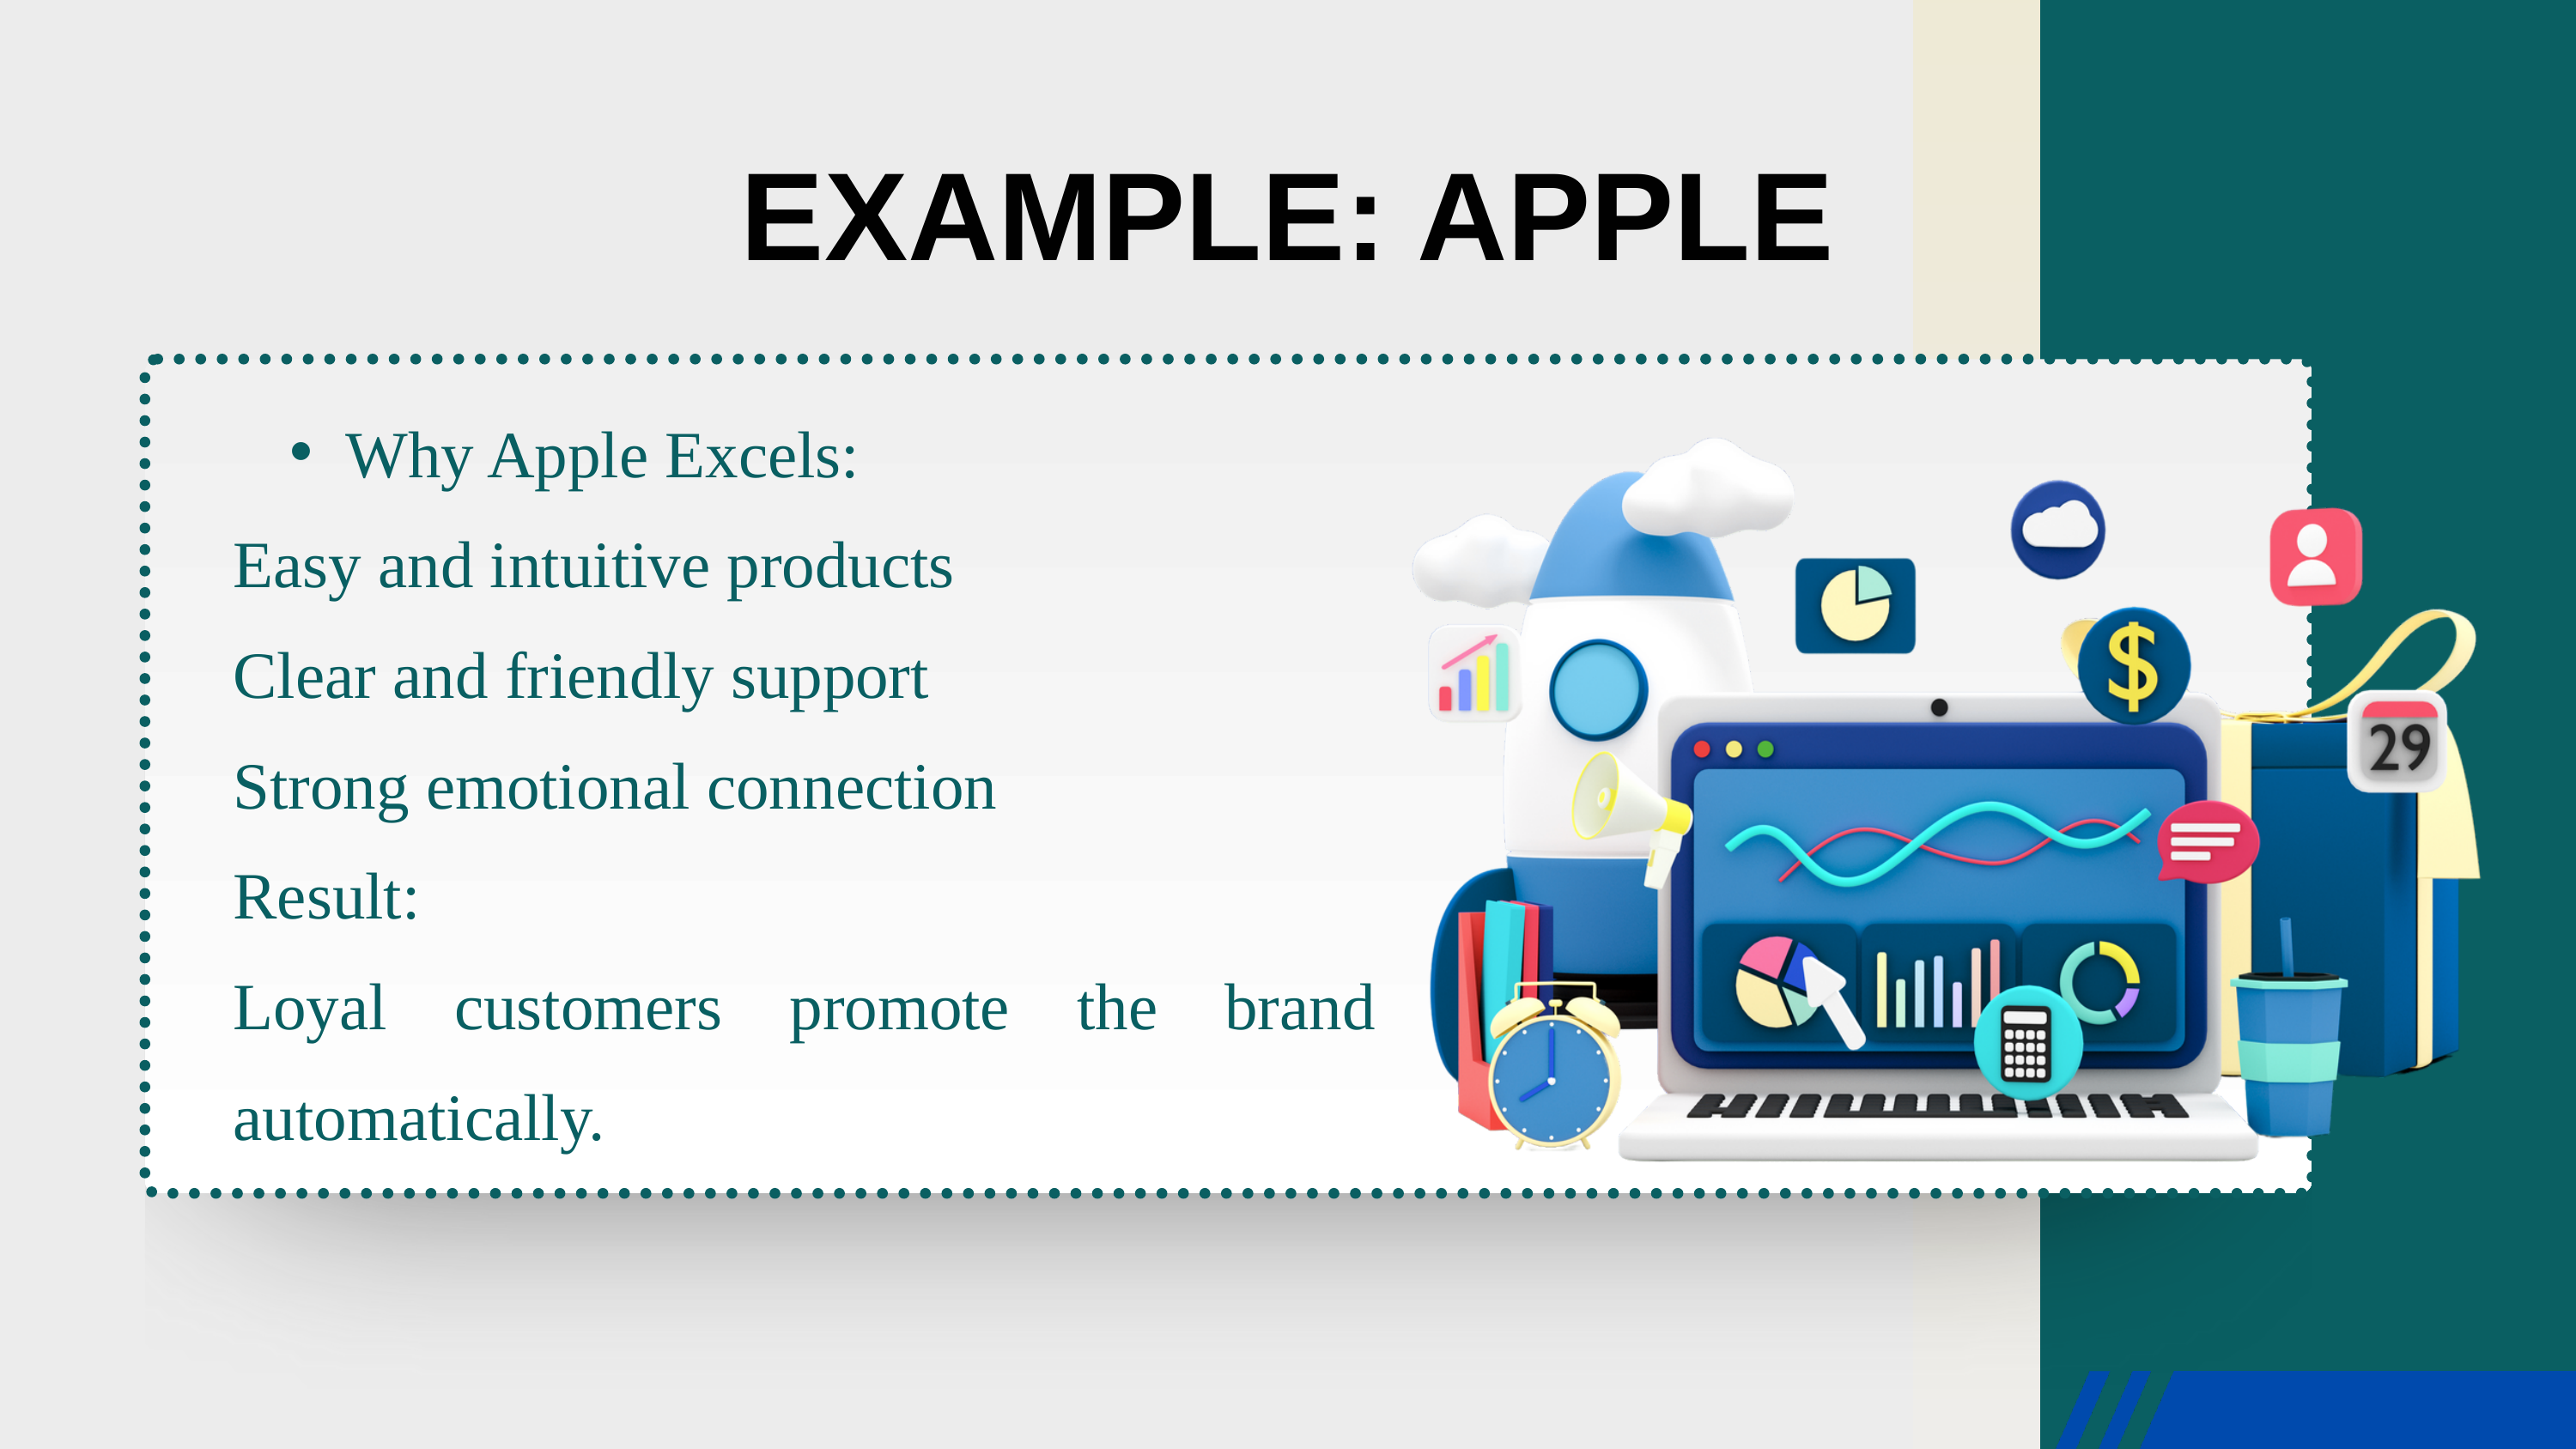

EXAMPLE: APPLE

Why Apple Excels:
Easy and intuitive products
Clear and friendly support
Strong emotional connection
Result:
Loyal customers promote the brand automatically.